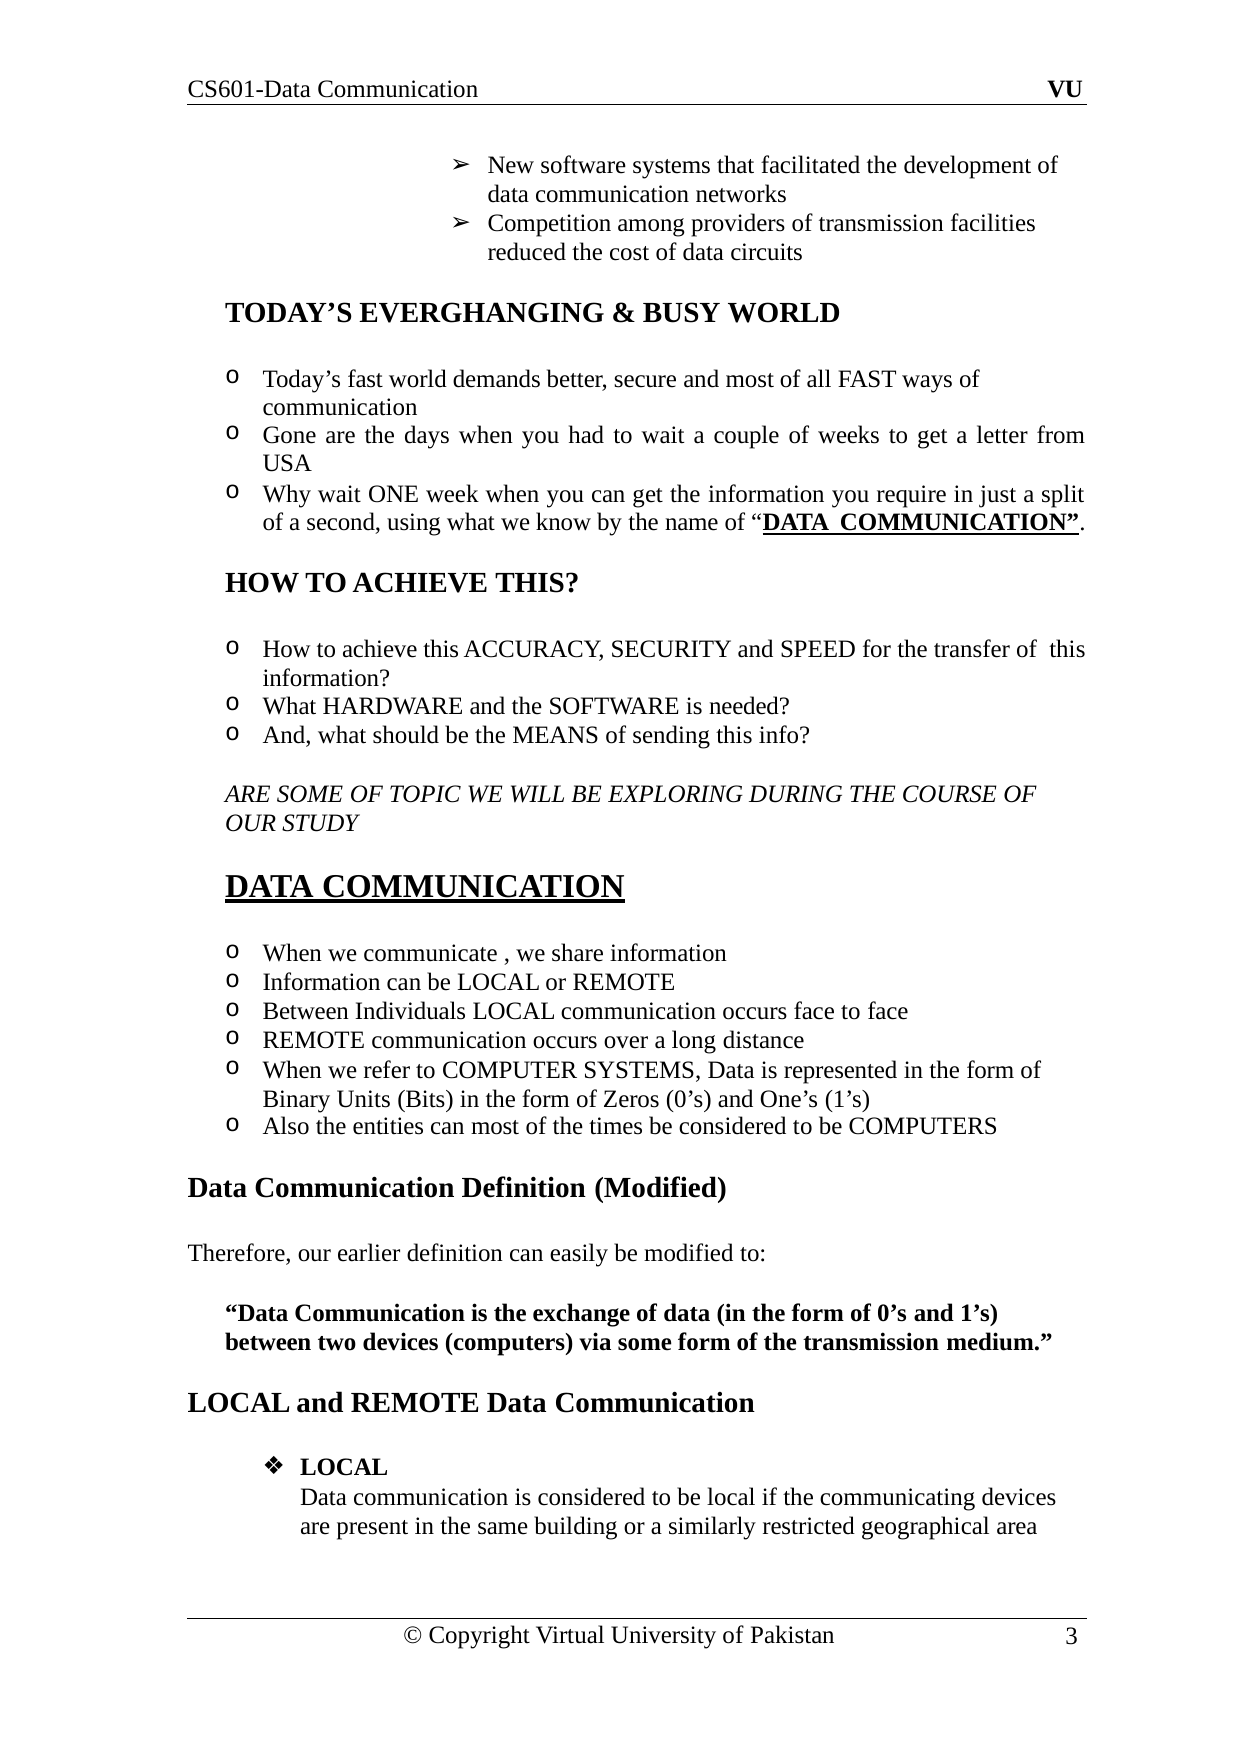

CS601-Data Communication
VU

New software systems that facilitated the development of  data communication networks
Competition among providers of transmission facilities  reduced the cost of data circuits

TODAY’S EVERGHANGING & BUSY WORLD

Today’s fast world demands better, secure and most of all FAST ways of  communication
Gone are the days when you had to wait a couple of weeks to get a letter from
USA
Why wait ONE week when you can get the information you require in just a split  of a second, using what we know by the name of “DATA  COMMUNICATION”.

HOW TO ACHIEVE THIS?

How to achieve this ACCURACY, SECURITY and SPEED for the transfer of  this information?
What HARDWARE and the SOFTWARE is needed?
And, what should be the MEANS of sending this info?

ARE SOME OF TOPIC WE WILL BE EXPLORING DURING THE COURSE OF  OUR STUDY

DATA COMMUNICATION

When we communicate , we share information
Information can be LOCAL or REMOTE
Between Individuals LOCAL communication occurs face to face
REMOTE communication occurs over a long distance
When we refer to COMPUTER SYSTEMS, Data is represented in the form of  Binary Units (Bits) in the form of Zeros (0’s) and One’s (1’s)
Also the entities can most of the times be considered to be COMPUTERS

Data Communication Definition (Modified)

Therefore, our earlier definition can easily be modified to:

“Data Communication is the exchange of data (in the form of 0’s and 1’s)  between two devices (computers) via some form of the transmission medium.”

LOCAL and REMOTE Data Communication

LOCAL
Data communication is considered to be local if the communicating devices  are present in the same building or a similarly restricted geographical area

© Copyright Virtual University of Pakistan
3